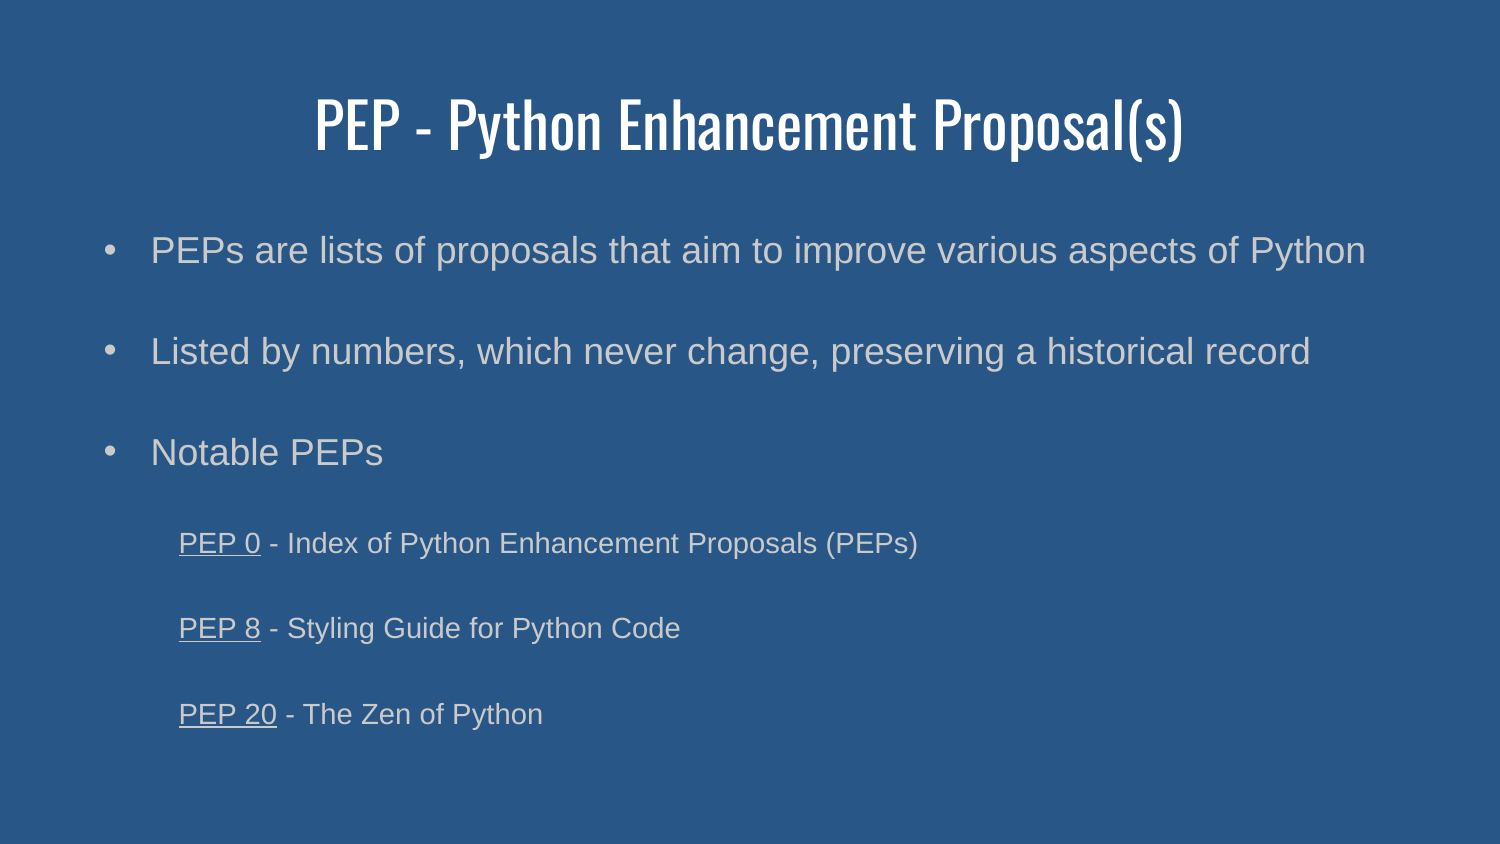

# PEP - Python Enhancement Proposal(s)
PEPs are lists of proposals that aim to improve various aspects of Python
Listed by numbers, which never change, preserving a historical record
Notable PEPs
PEP 0 - Index of Python Enhancement Proposals (PEPs)
PEP 8 - Styling Guide for Python Code
PEP 20 - The Zen of Python